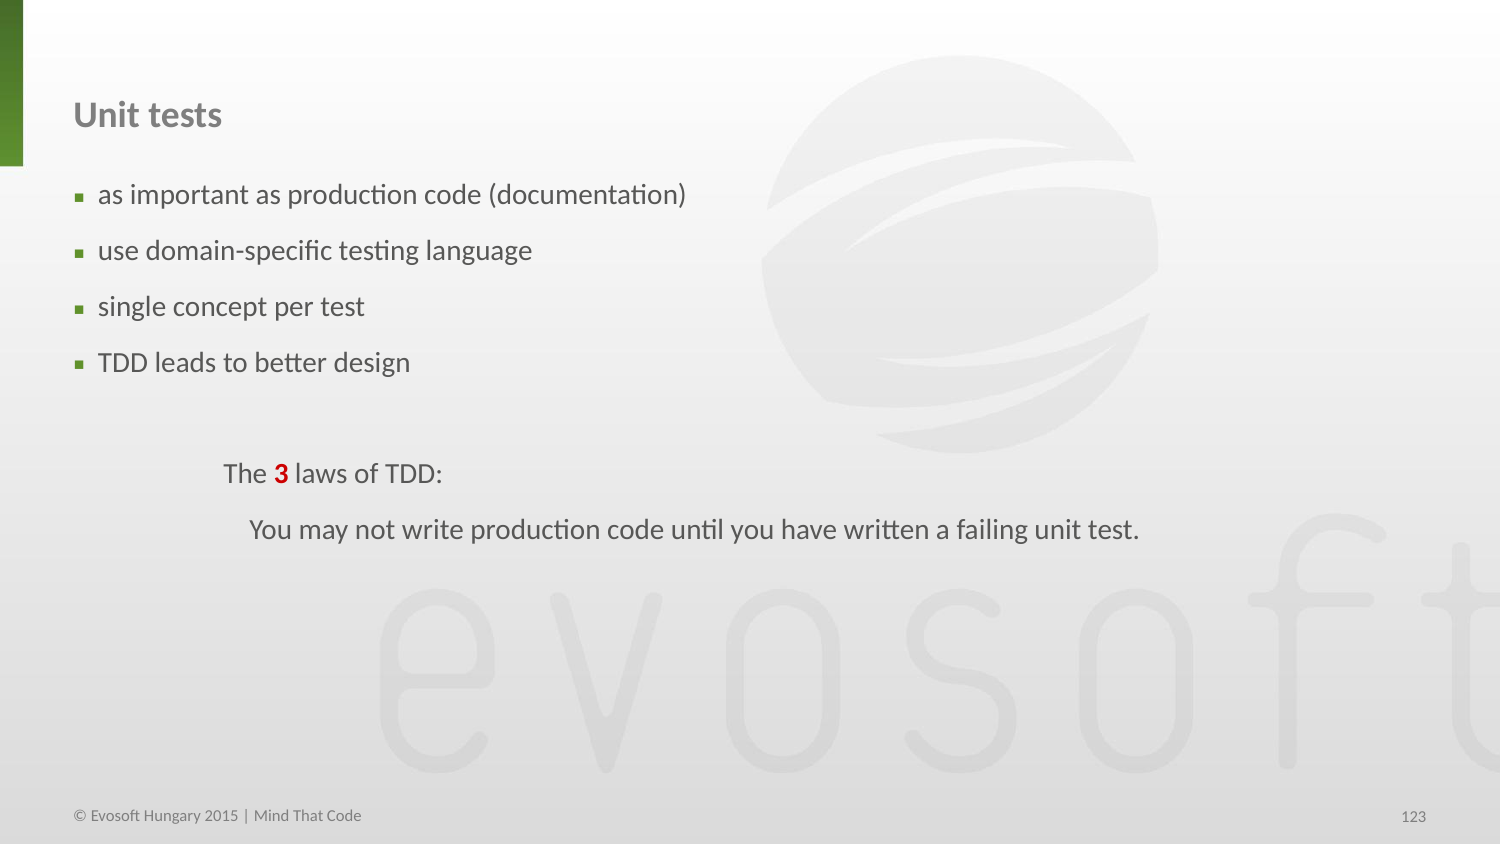

Unit tests
  as important as production code (documentation)
  use domain-specific testing language
  single concept per test
  TDD leads to better design

	The 3 laws of TDD:
	    You may not write production code until you have written a failing unit test.